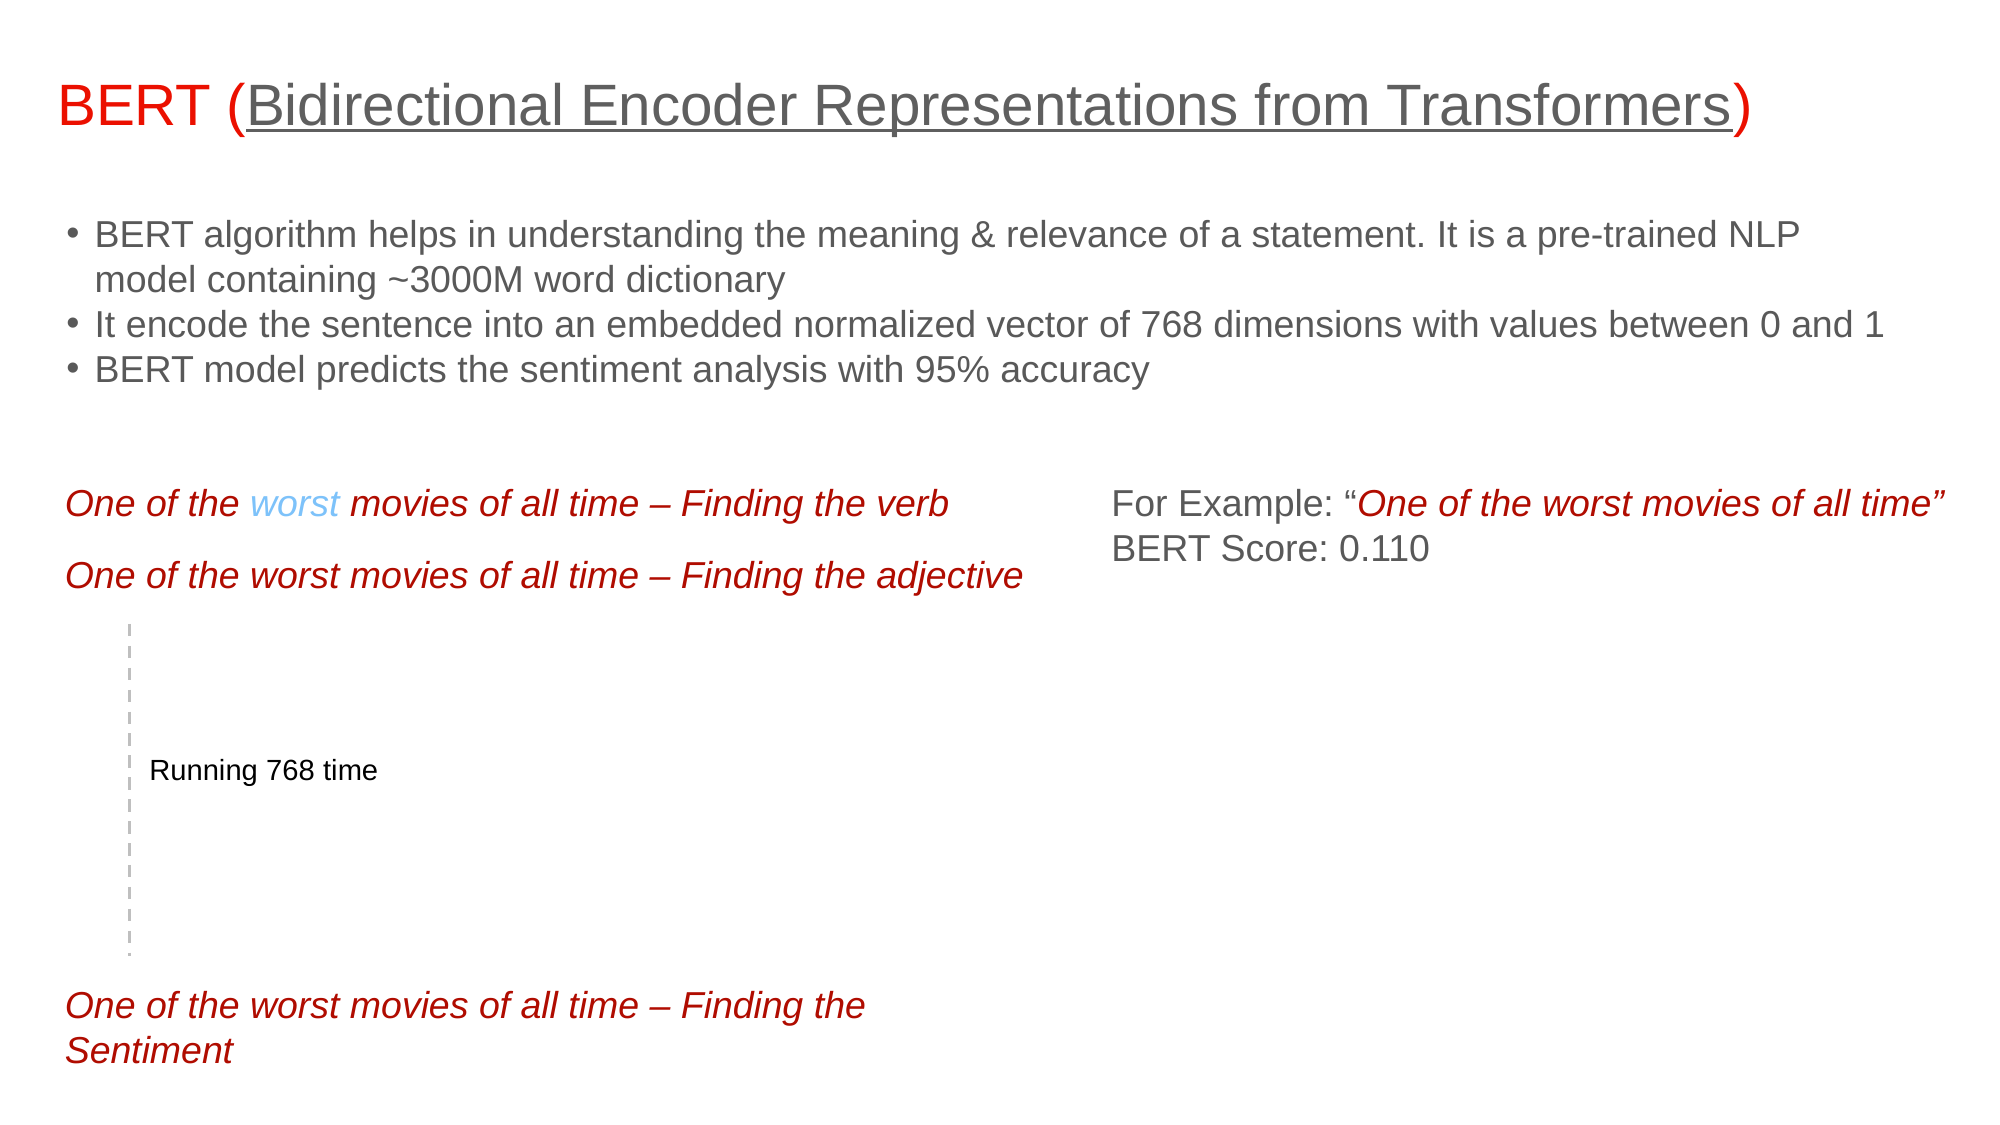

# BERT (Bidirectional Encoder Representations from Transformers)
BERT algorithm helps in understanding the meaning & relevance of a statement. It is a pre-trained NLP model containing ~3000M word dictionary
It encode the sentence into an embedded normalized vector of 768 dimensions with values between 0 and 1
BERT model predicts the sentiment analysis with 95% accuracy
One of the worst movies of all time – Finding the verb
For Example: “One of the worst movies of all time”
BERT Score: 0.110
One of the worst movies of all time – Finding the adjective
Running 768 time
One of the worst movies of all time – Finding the Sentiment